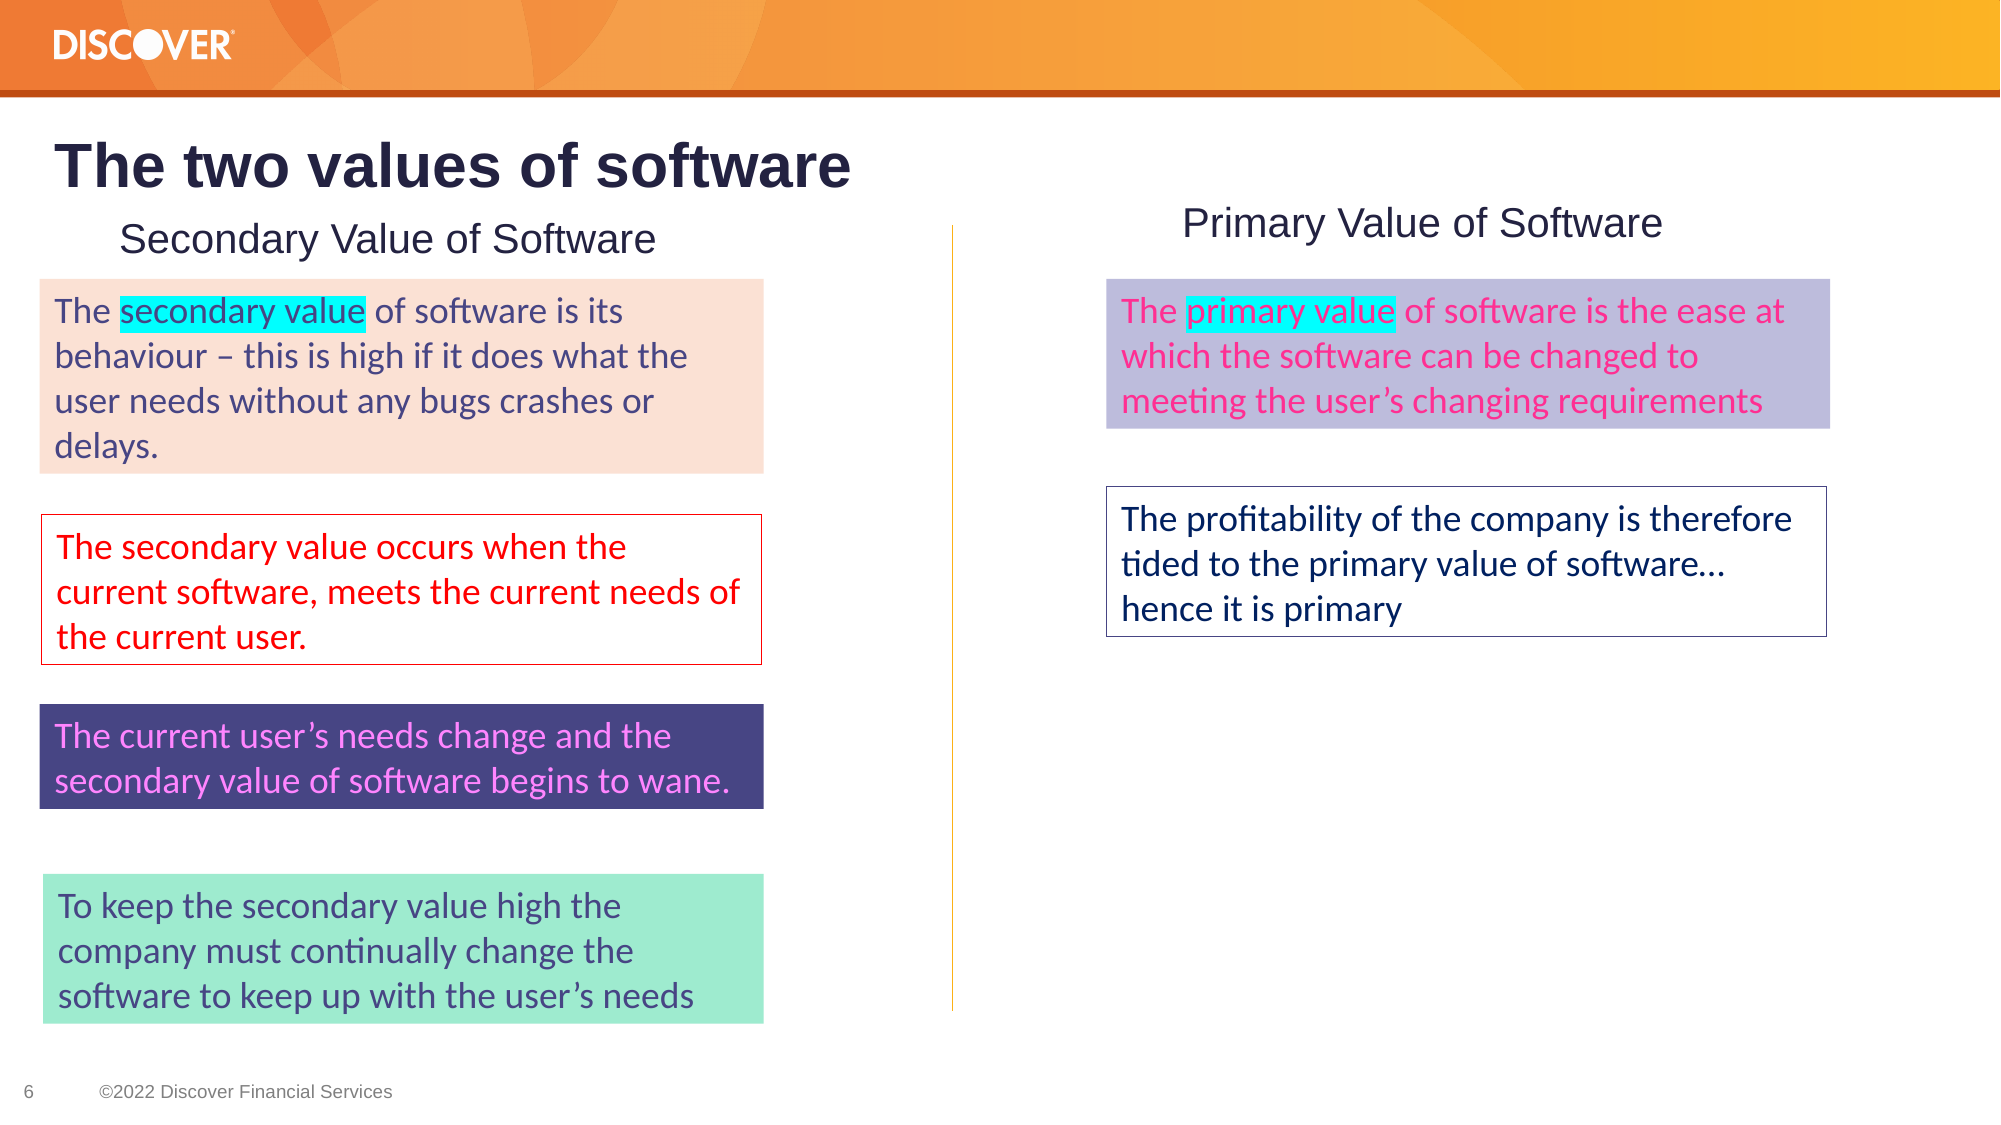

# The two values of software
Primary Value of Software
Secondary Value of Software
The primary value of software is the ease at which the software can be changed to meeting the user’s changing requirements
The secondary value of software is its behaviour – this is high if it does what the user needs without any bugs crashes or delays.
The profitability of the company is therefore tided to the primary value of software… hence it is primary
The secondary value occurs when the current software, meets the current needs of the current user.
The current user’s needs change and the secondary value of software begins to wane.
To keep the secondary value high the company must continually change the software to keep up with the user’s needs